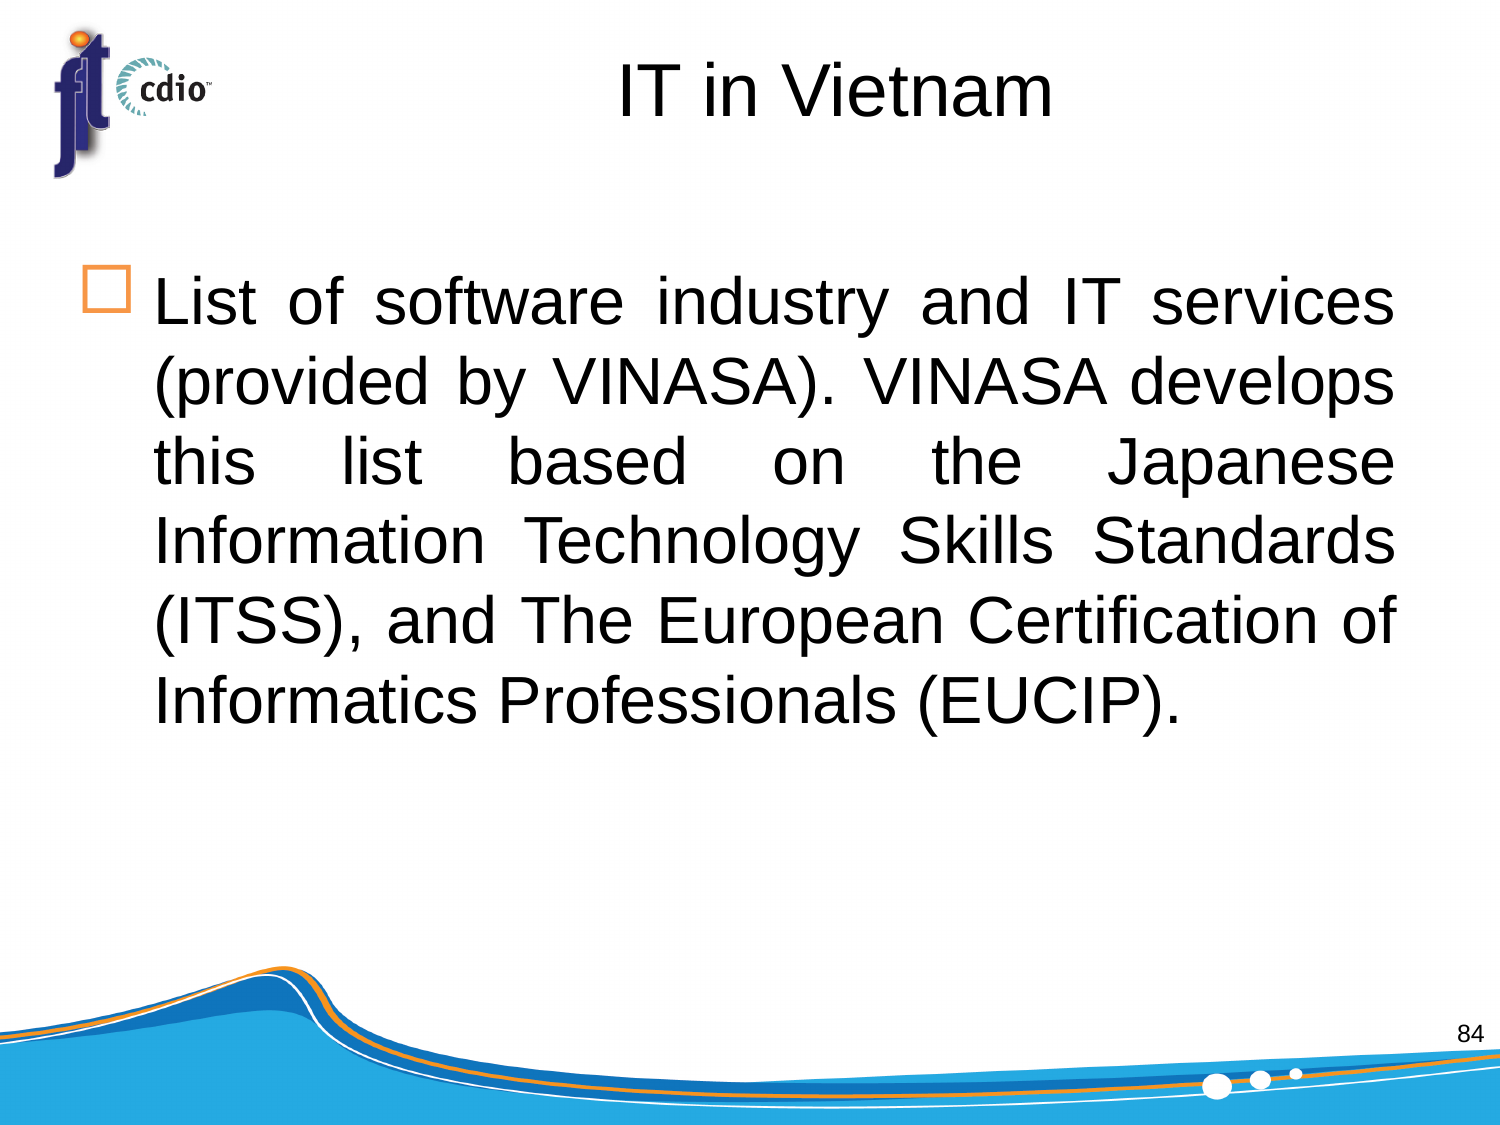

# IT in Vietnam
List of software industry and IT services (provided by VINASA). VINASA develops this list based on the Japanese Information Technology Skills Standards (ITSS), and The European Certification of Informatics Professionals (EUCIP).
84